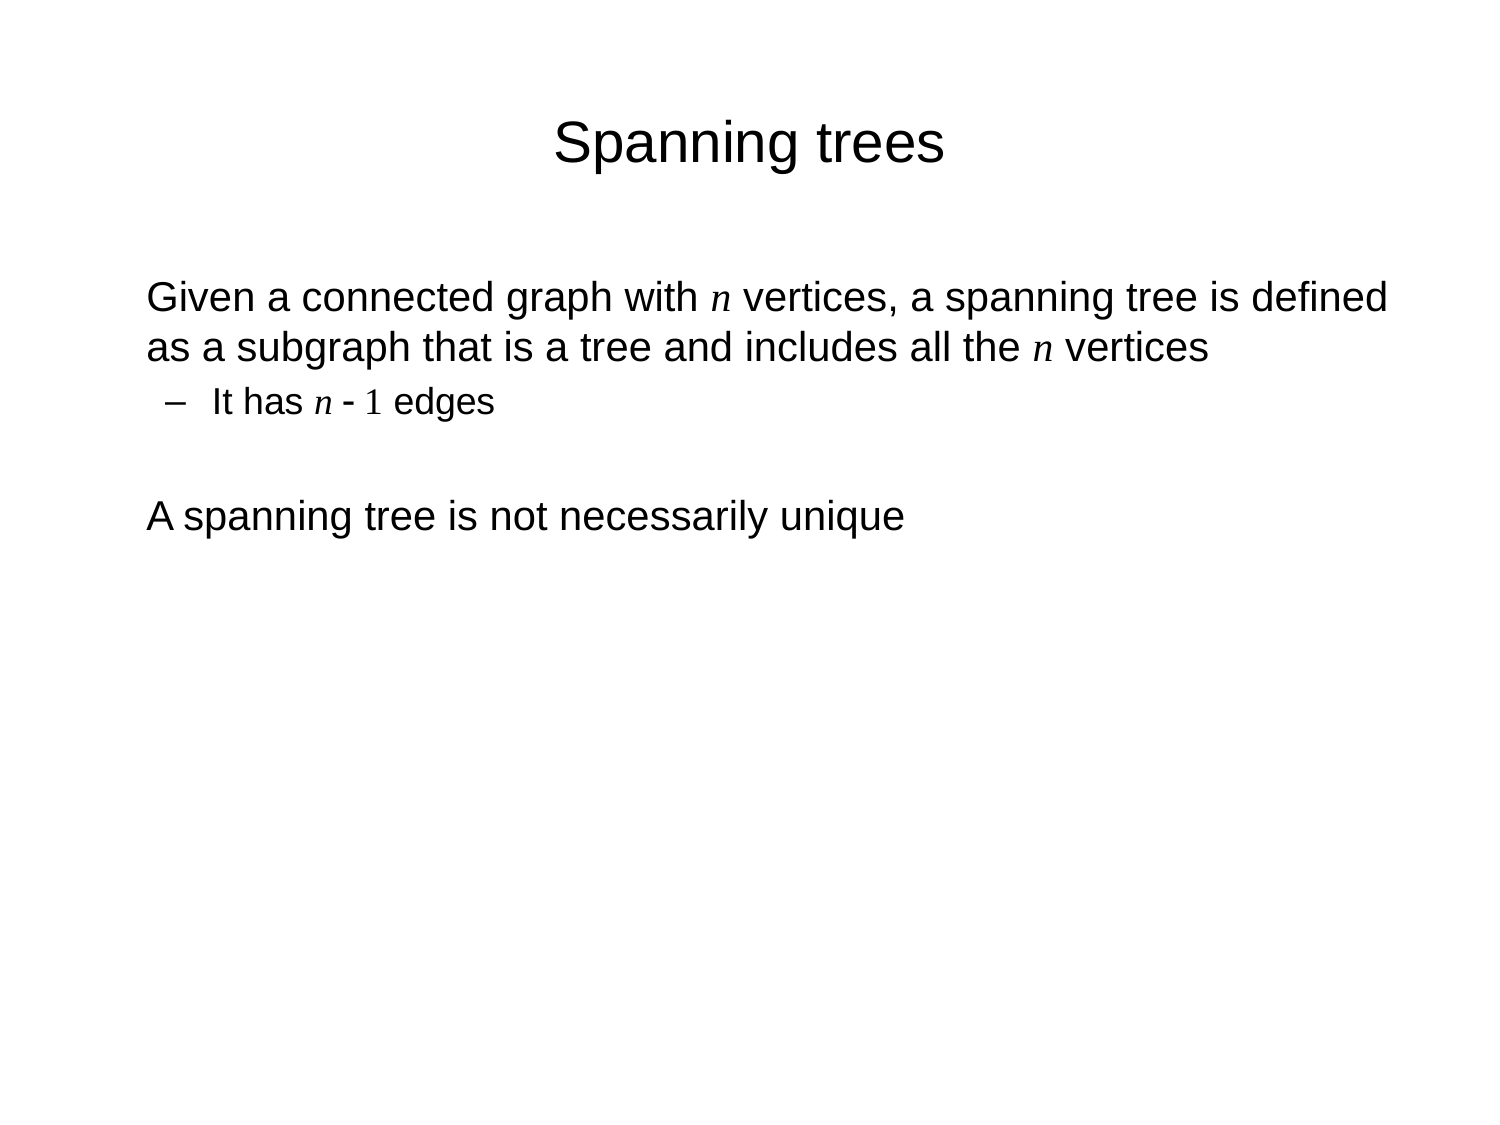

# Spanning trees
	Given a connected graph with n vertices, a spanning tree is defined as a subgraph that is a tree and includes all the n vertices
It has n − 1 edges

	A spanning tree is not necessarily unique